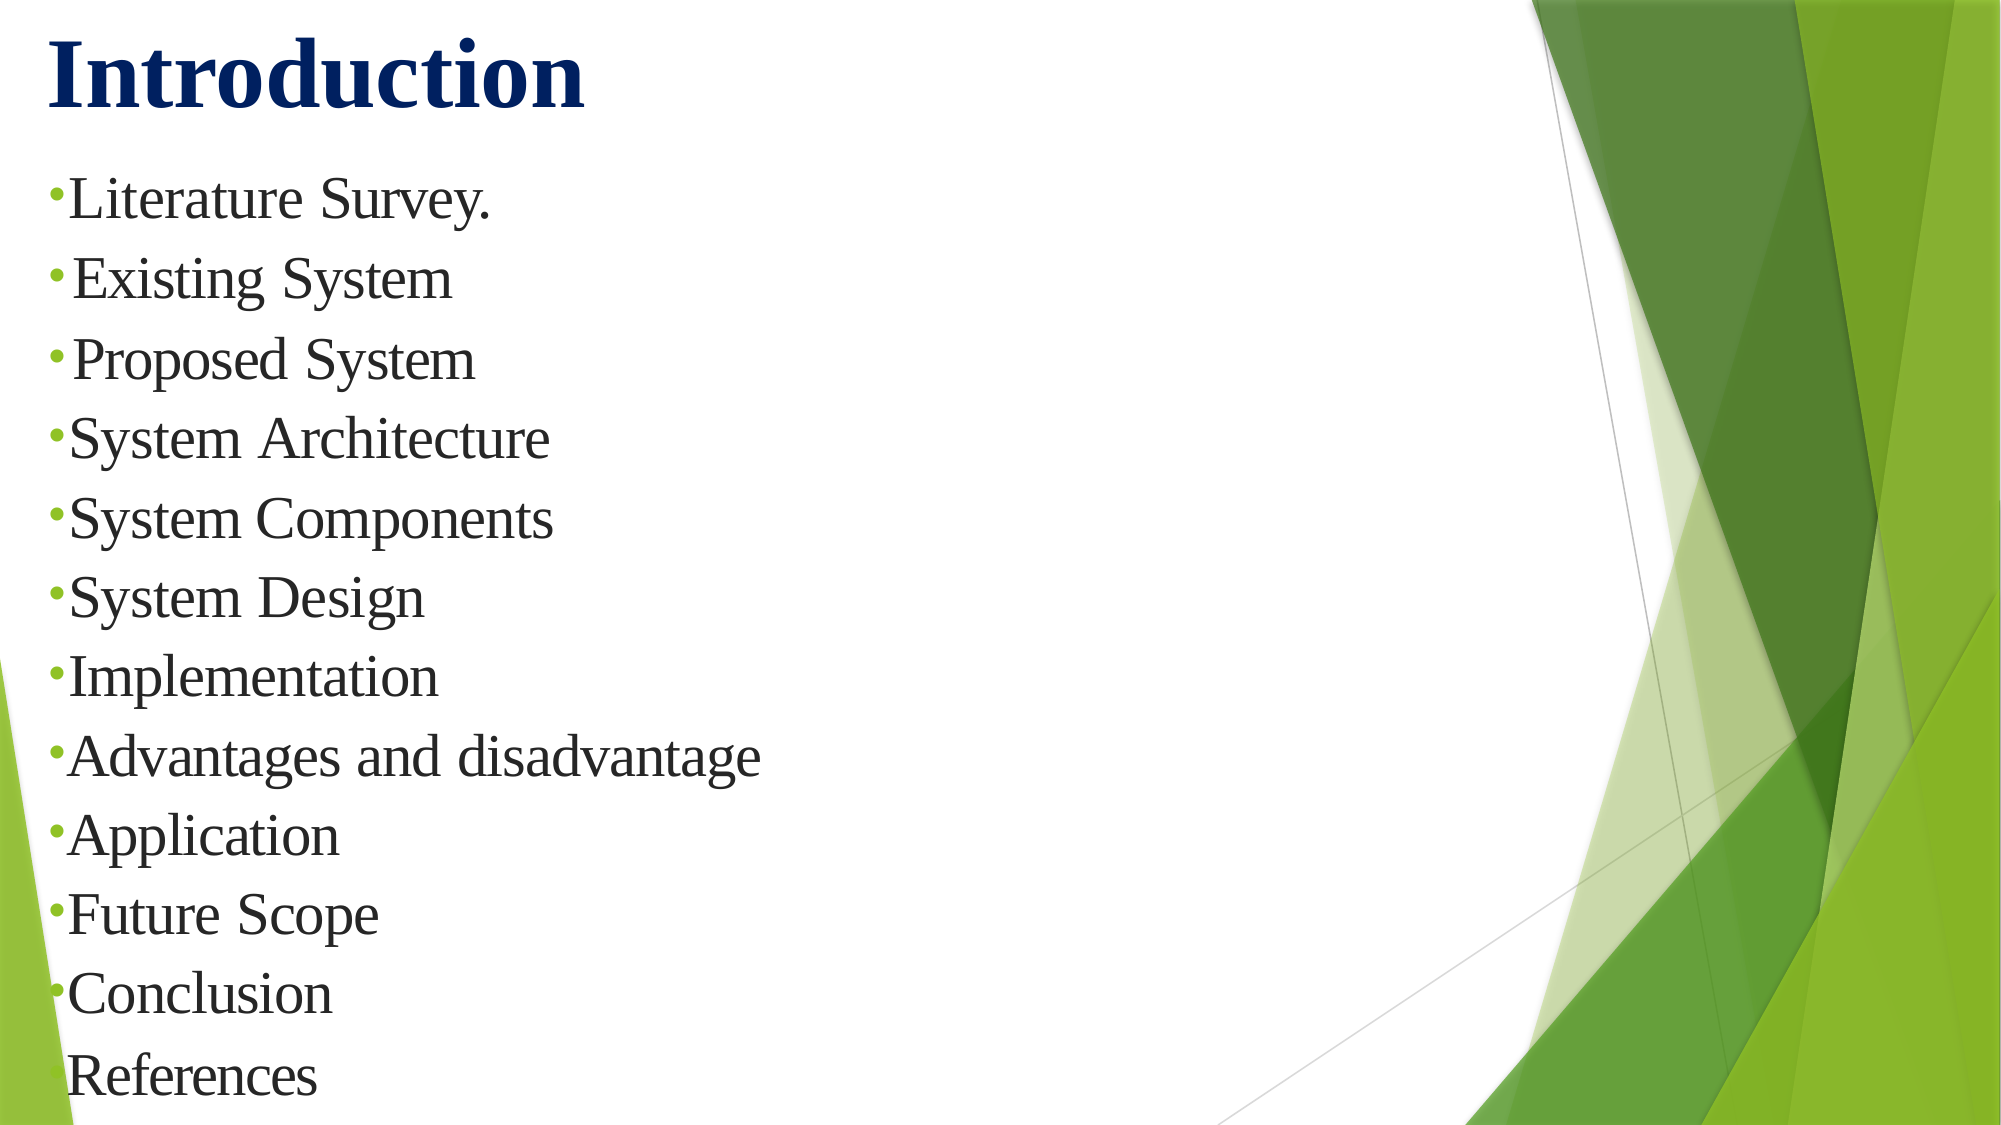

# Introduction
Literature Survey.
Existing System
Proposed System
System Architecture
System Components
System Design
Implementation
Advantages and disadvantage
Application
Future Scope
Conclusion
References